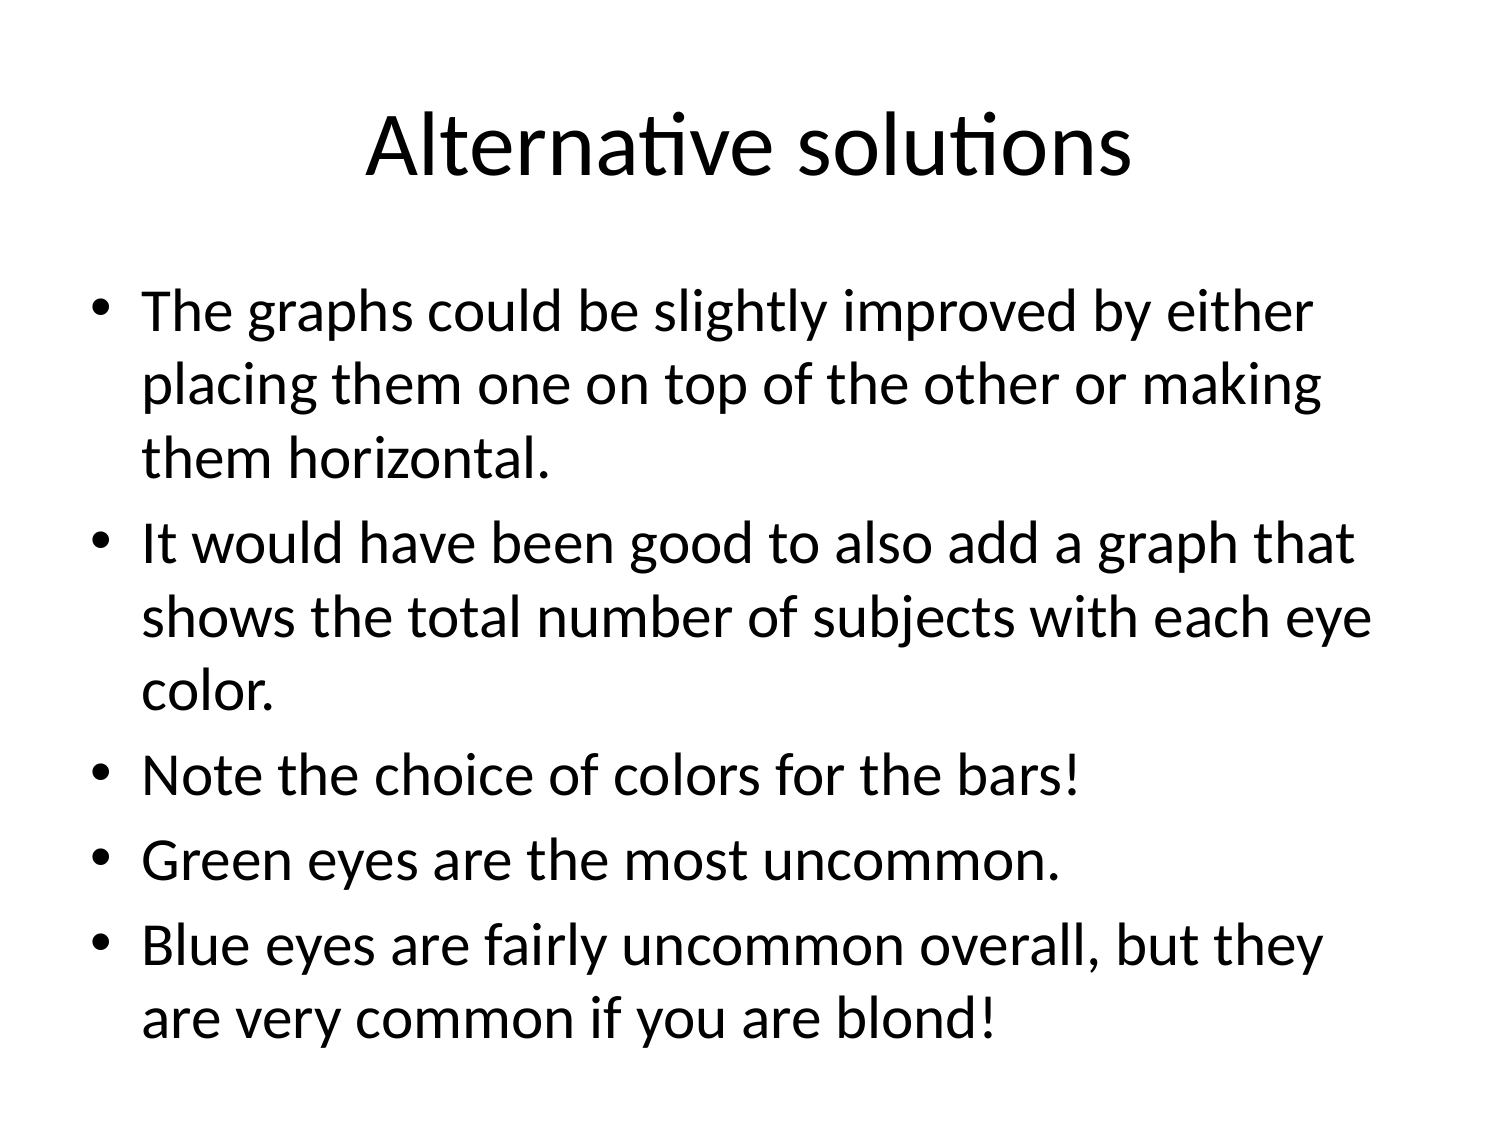

# Alternative solutions
The graphs could be slightly improved by either placing them one on top of the other or making them horizontal.
It would have been good to also add a graph that shows the total number of subjects with each eye color.
Note the choice of colors for the bars!
Green eyes are the most uncommon.
Blue eyes are fairly uncommon overall, but they are very common if you are blond!